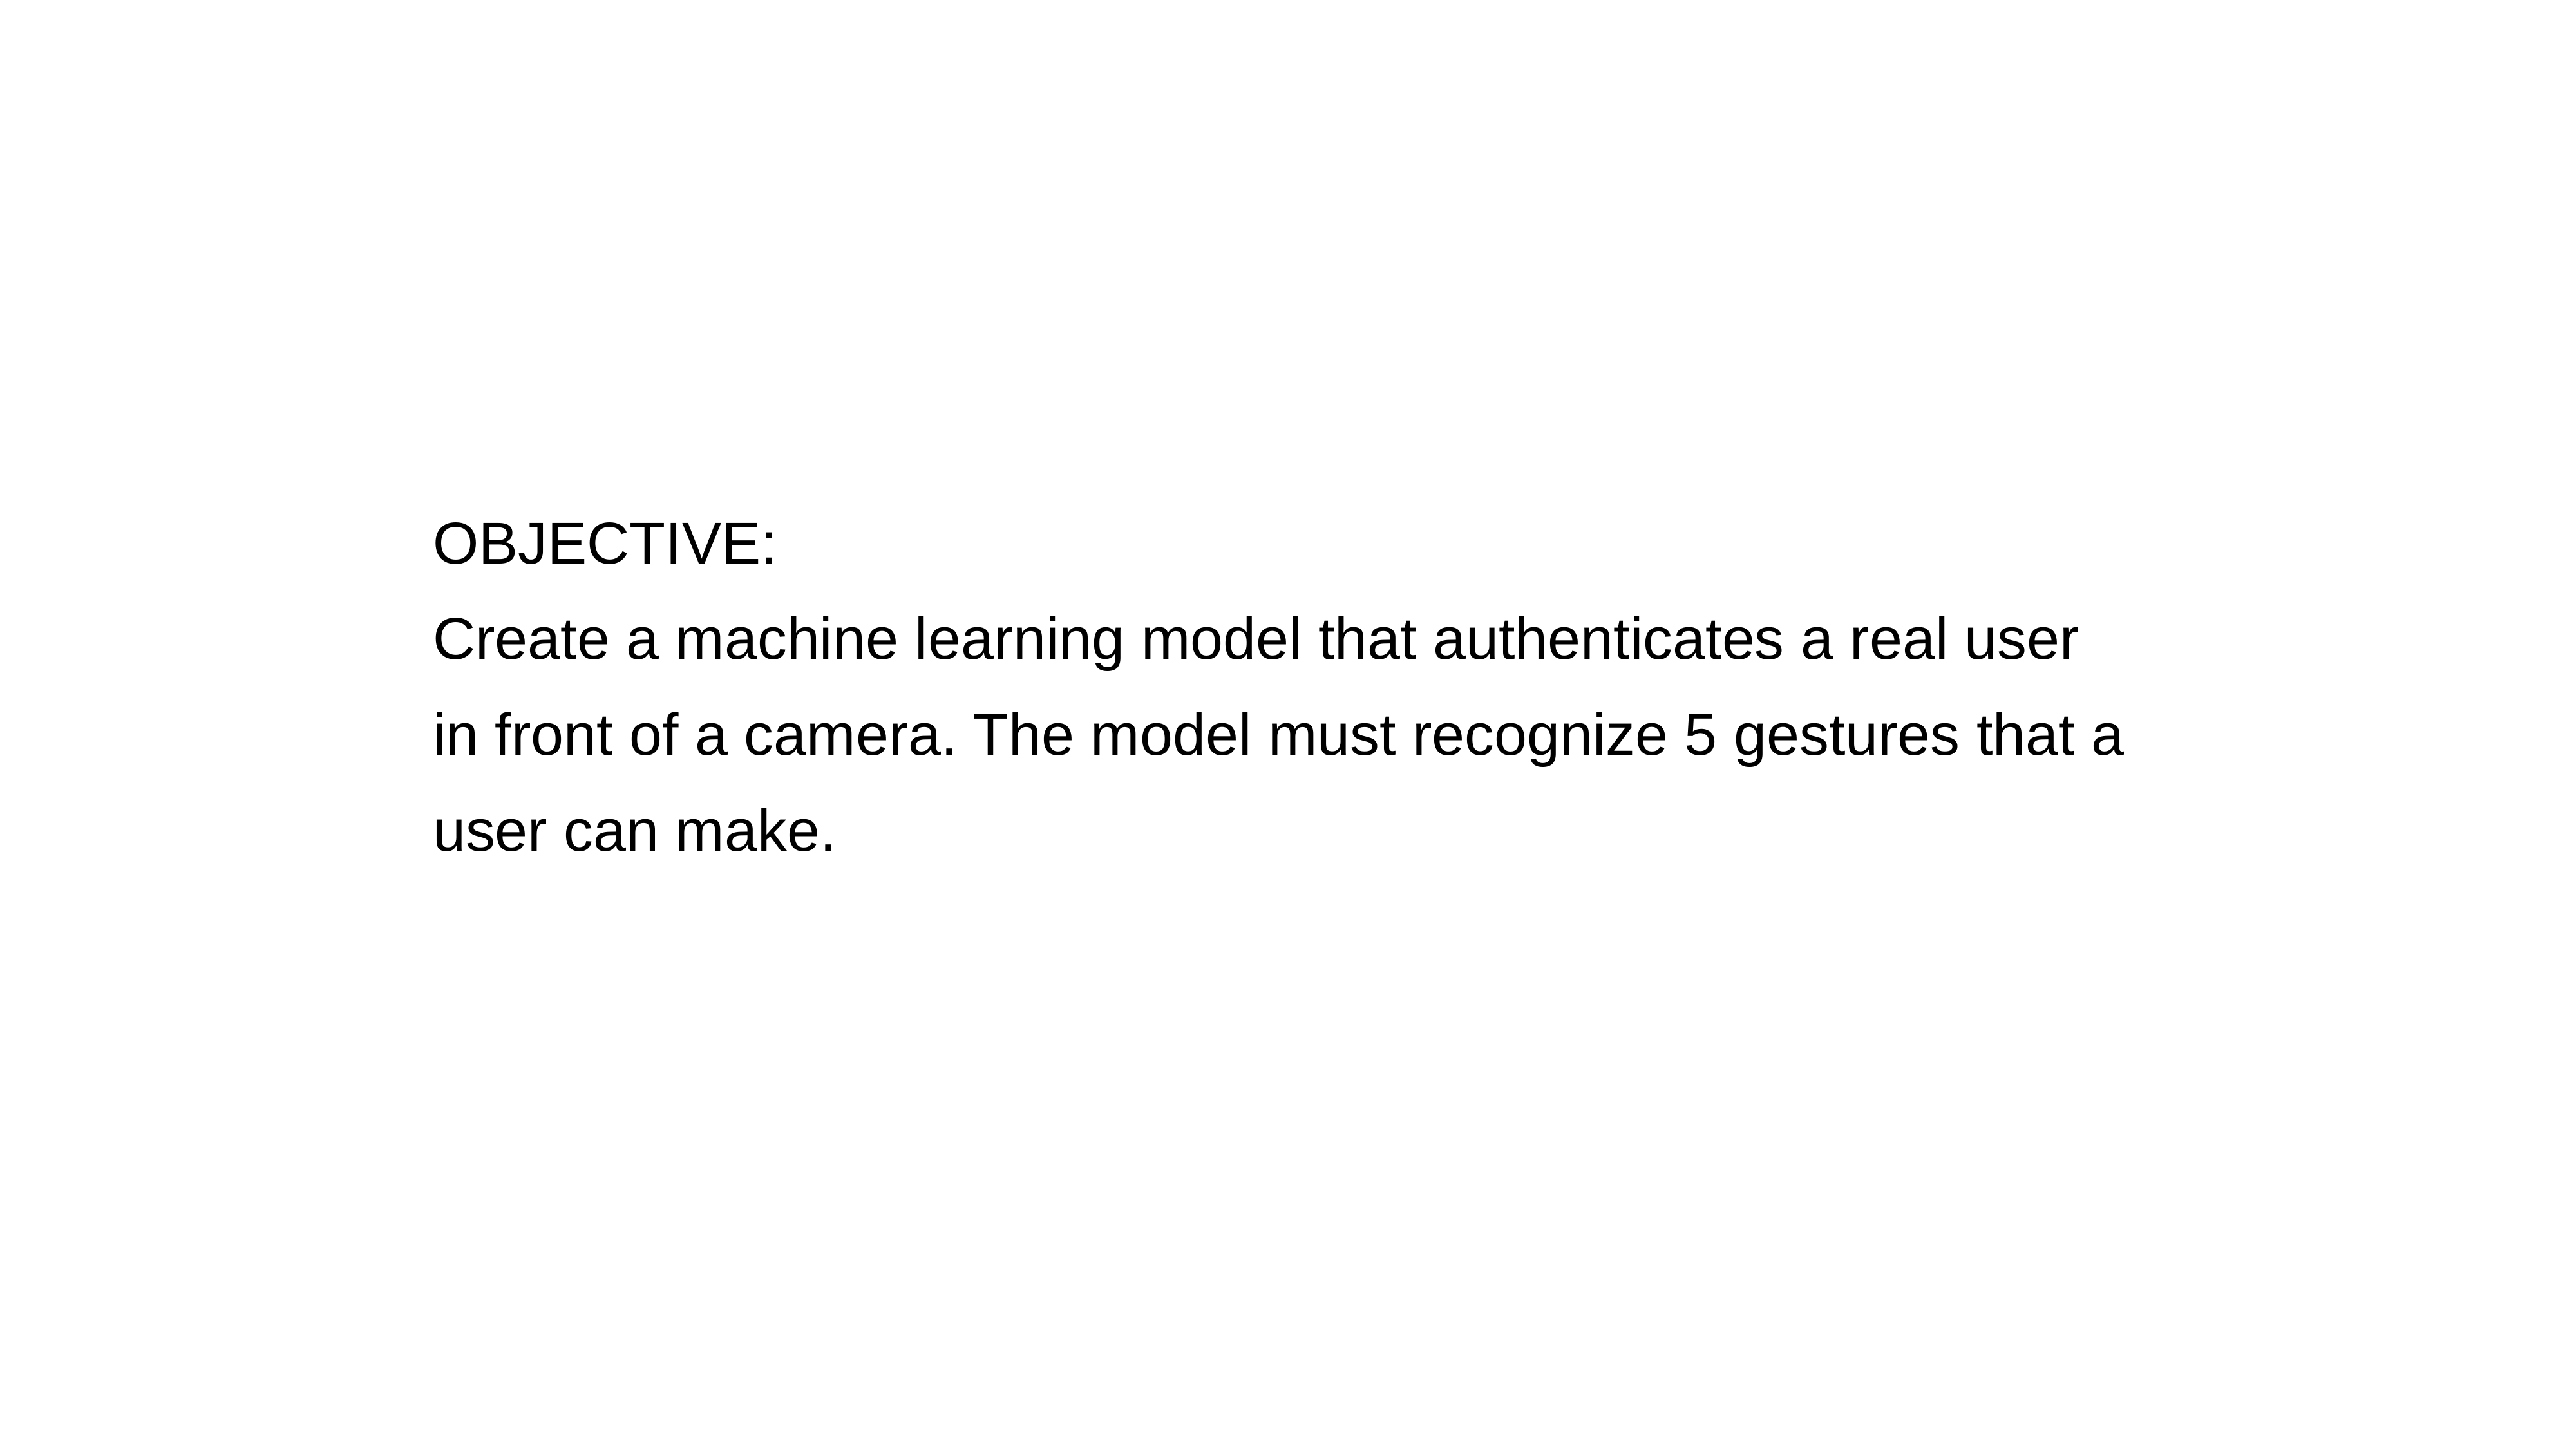

OBJECTIVE:
Create a machine learning model that authenticates a real user
in front of a camera. The model must recognize 5 gestures that a
user can make.